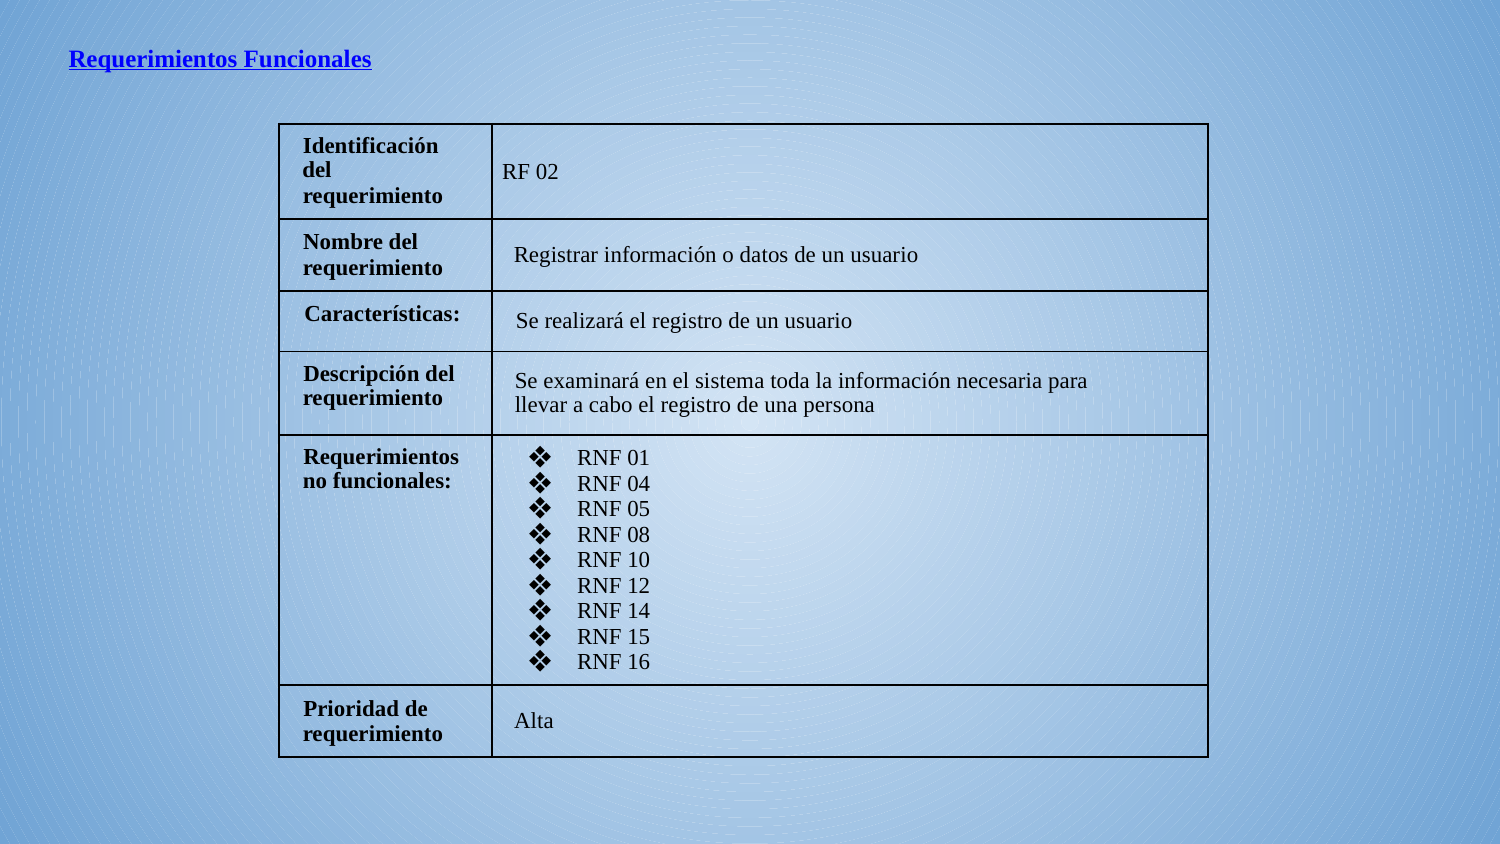

# Requerimientos Funcionales
| Identificación del requerimiento | RF 02 |
| --- | --- |
| Nombre del requerimiento | Registrar información o datos de un usuario |
| Características: | Se realizará el registro de un usuario |
| Descripción del requerimiento | Se examinará en el sistema toda la información necesaria para llevar a cabo el registro de una persona |
| Requerimientos no funcionales: | RNF 01 RNF 04 RNF 05 RNF 08 RNF 10 RNF 12 RNF 14 RNF 15 RNF 16 |
| Prioridad de requerimiento | Alta |